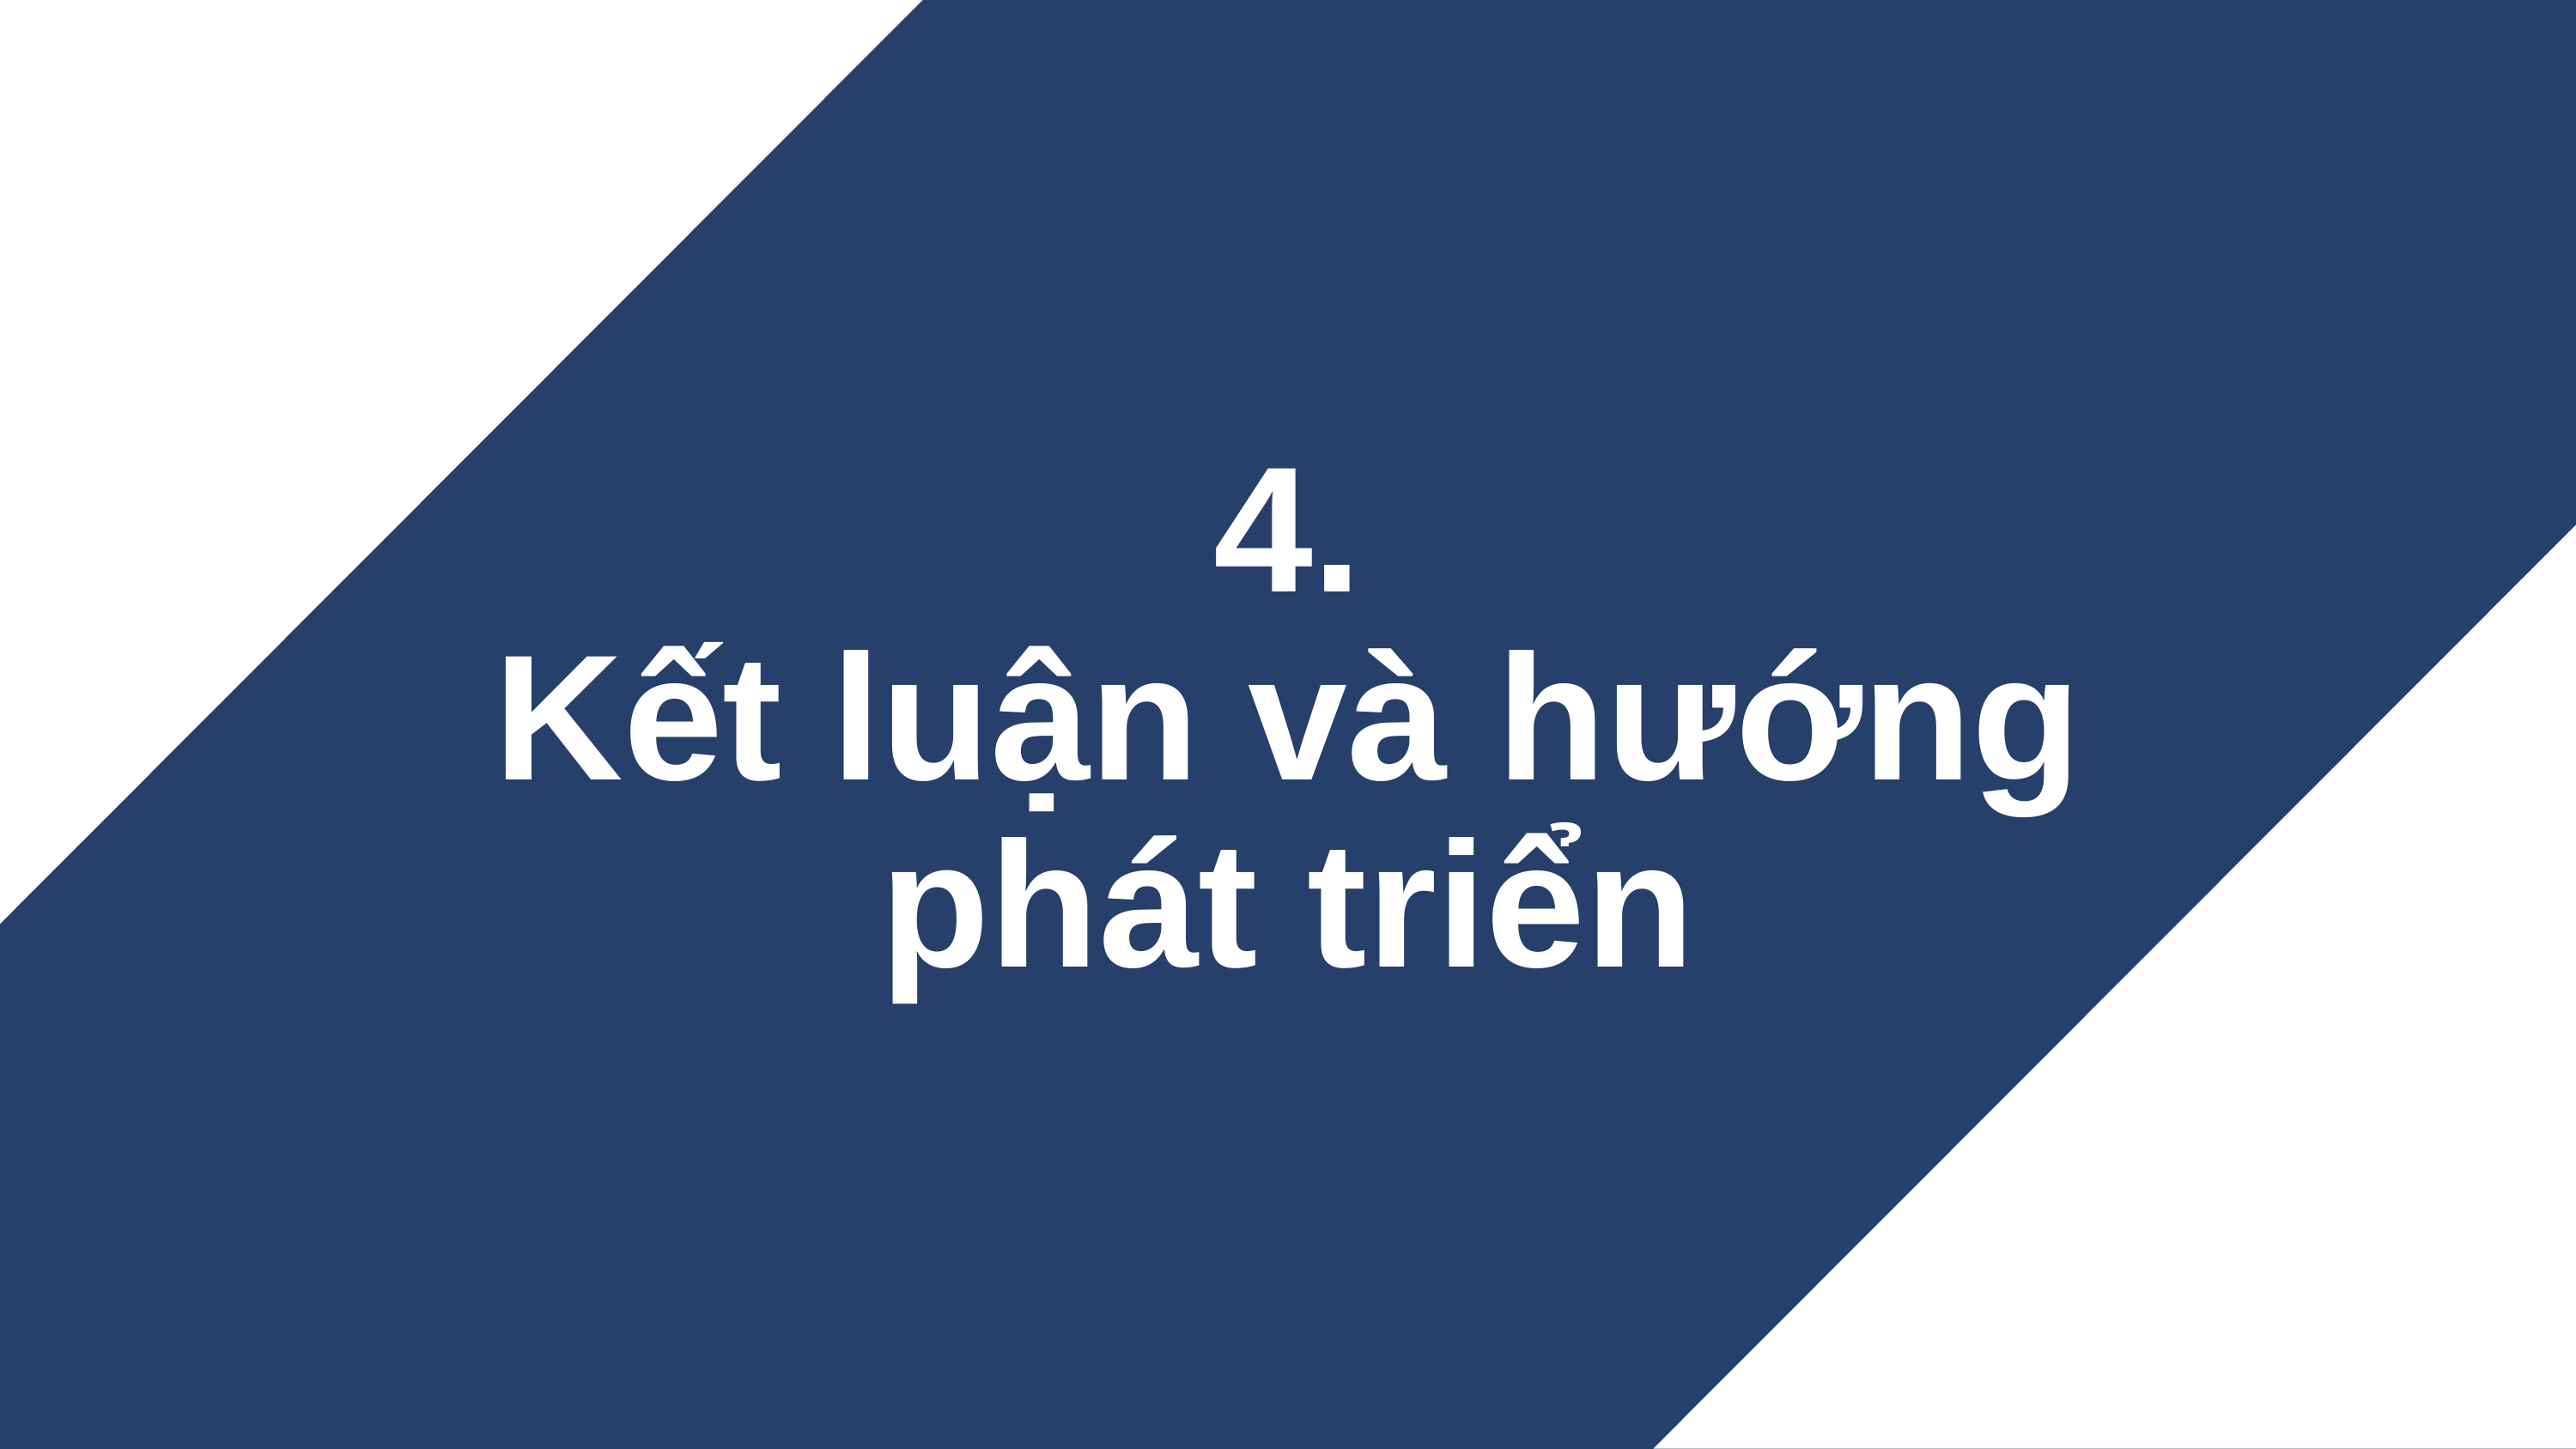

4.
Kết luận và hướng phát triển